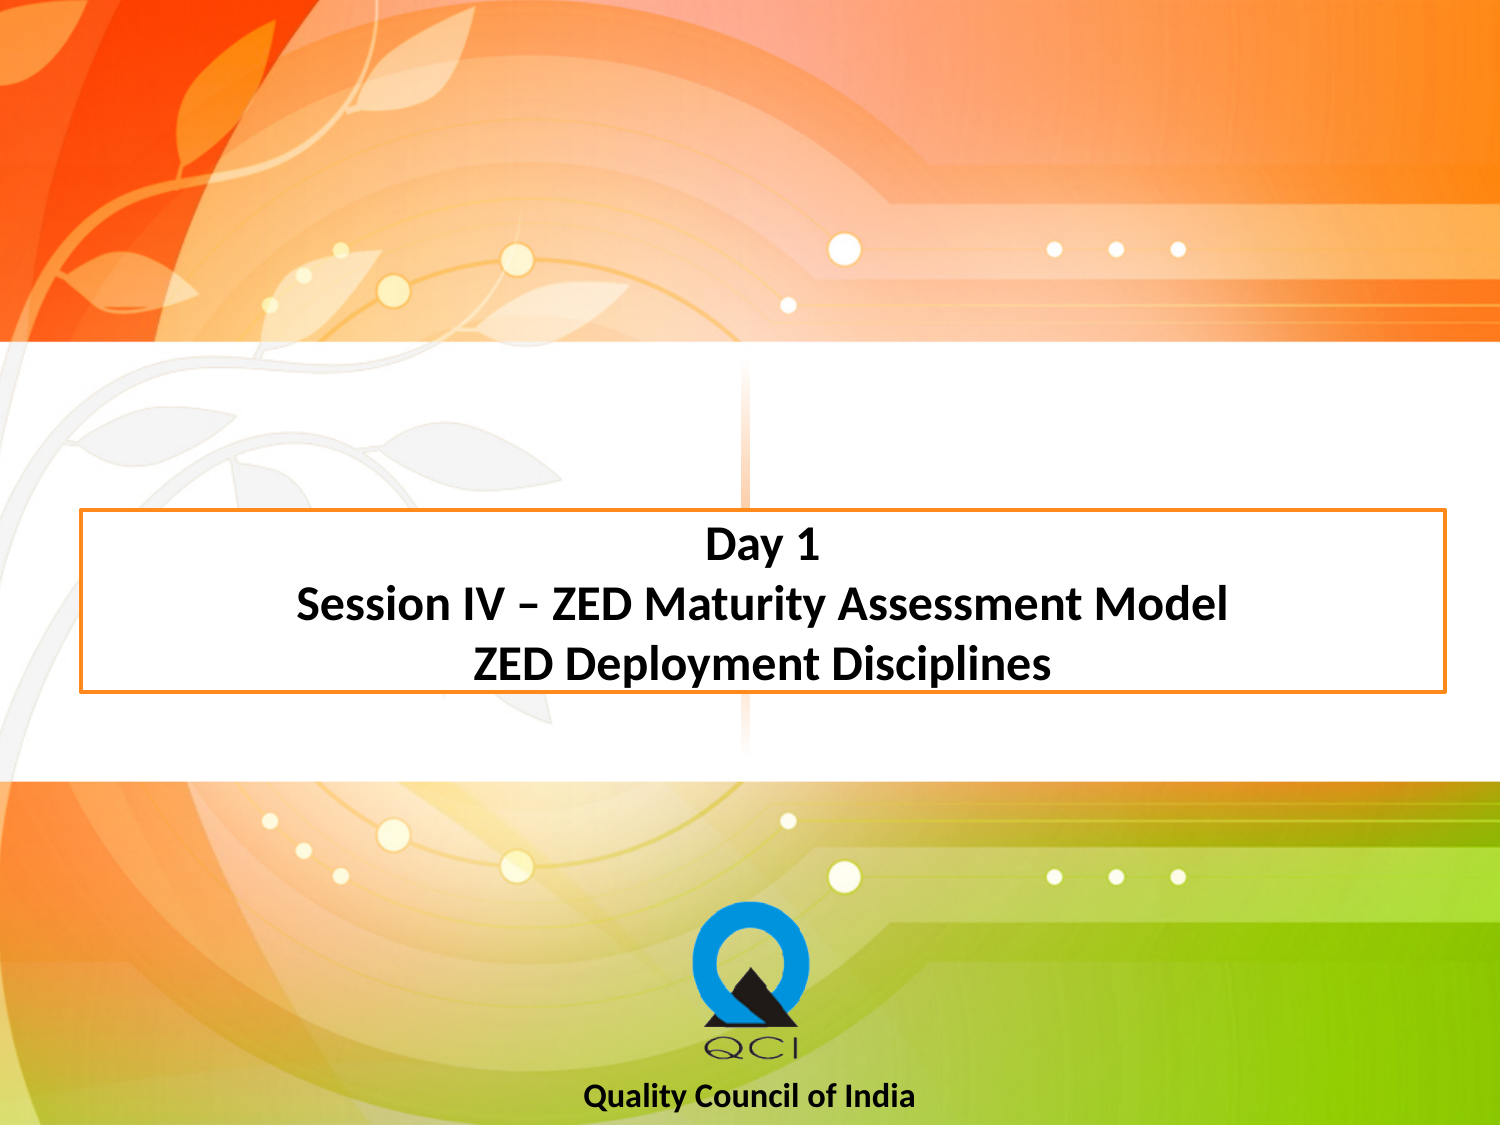

# Day 1 Session IV – ZED Maturity Assessment Model ZED Deployment Disciplines